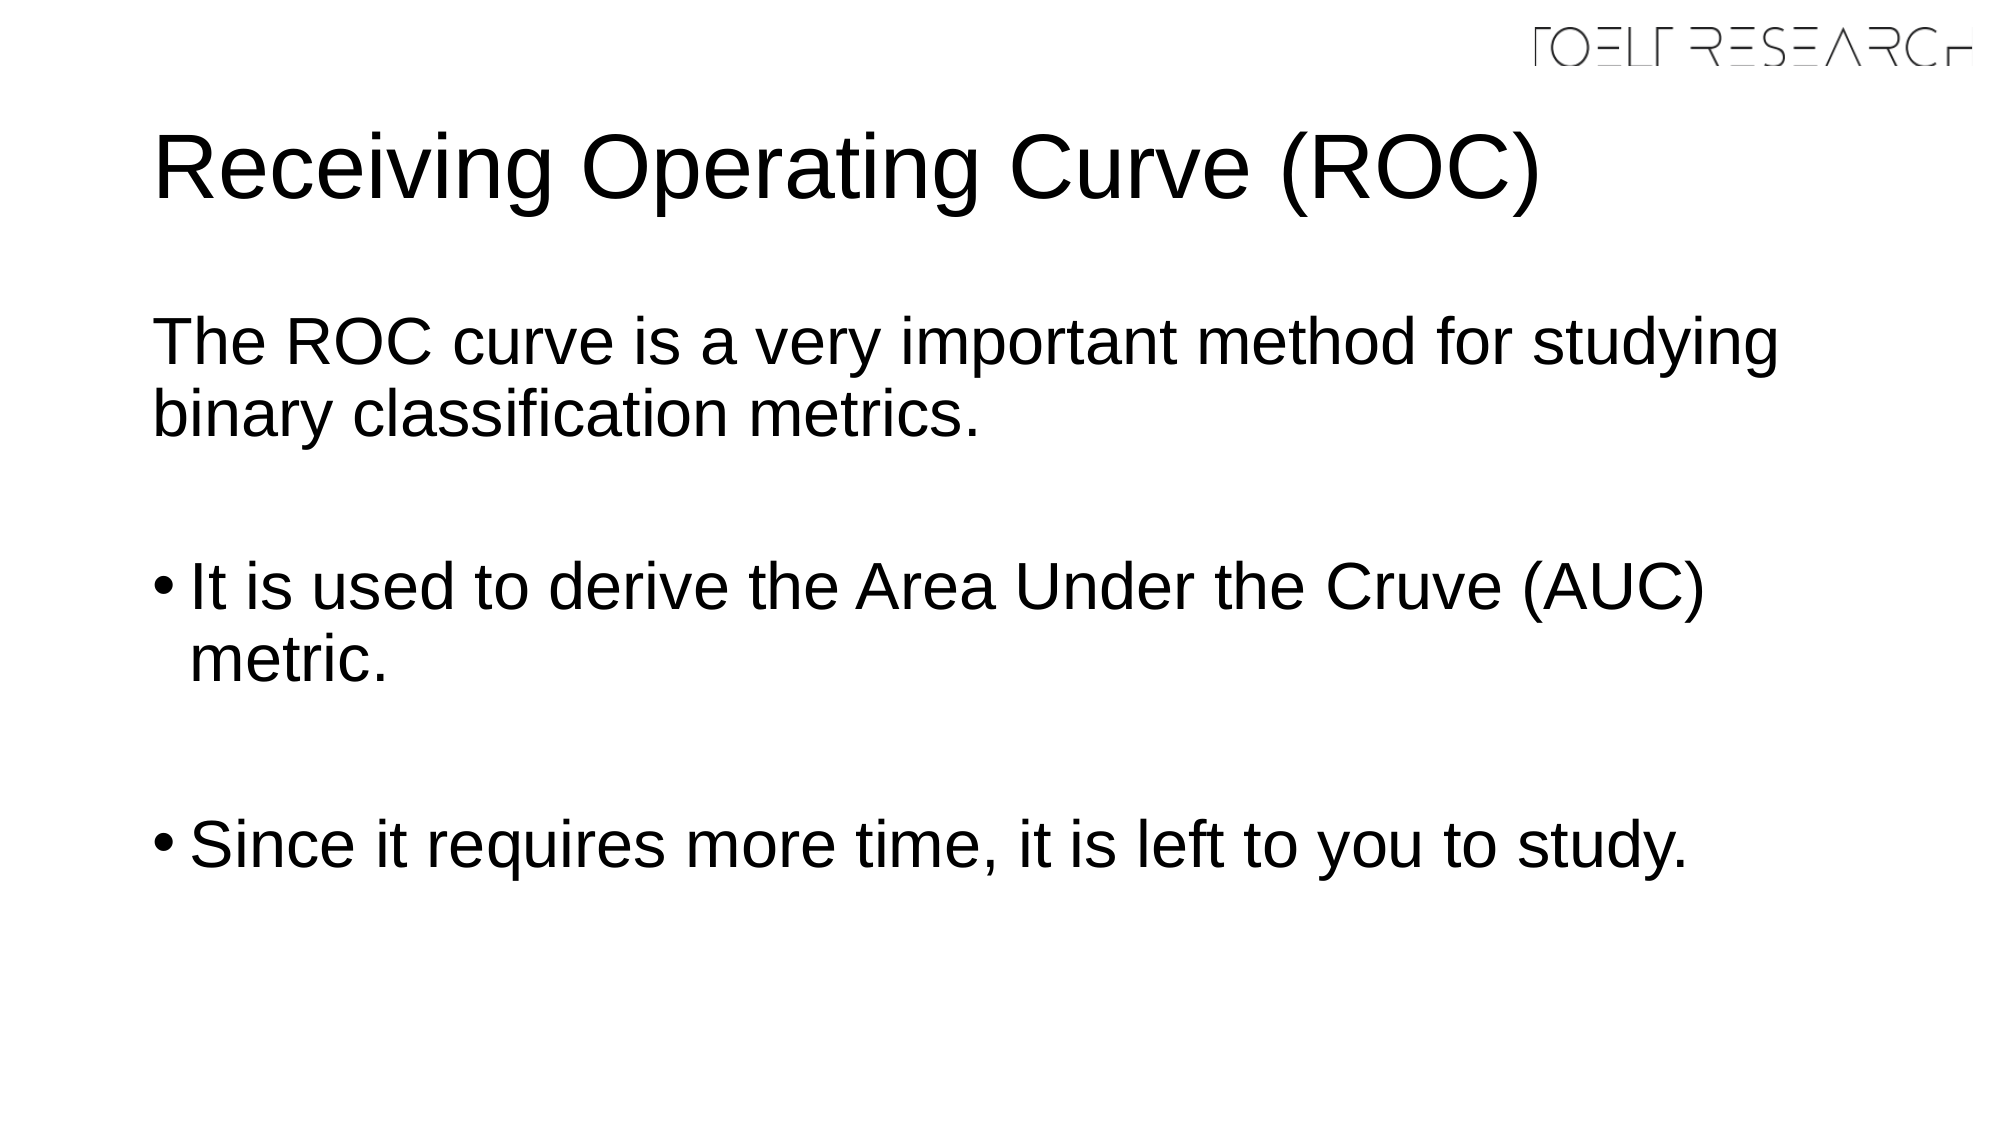

# Receiving Operating Curve (ROC)
The ROC curve is a very important method for studying binary classification metrics.
It is used to derive the Area Under the Cruve (AUC) metric.

Since it requires more time, it is left to you to study.